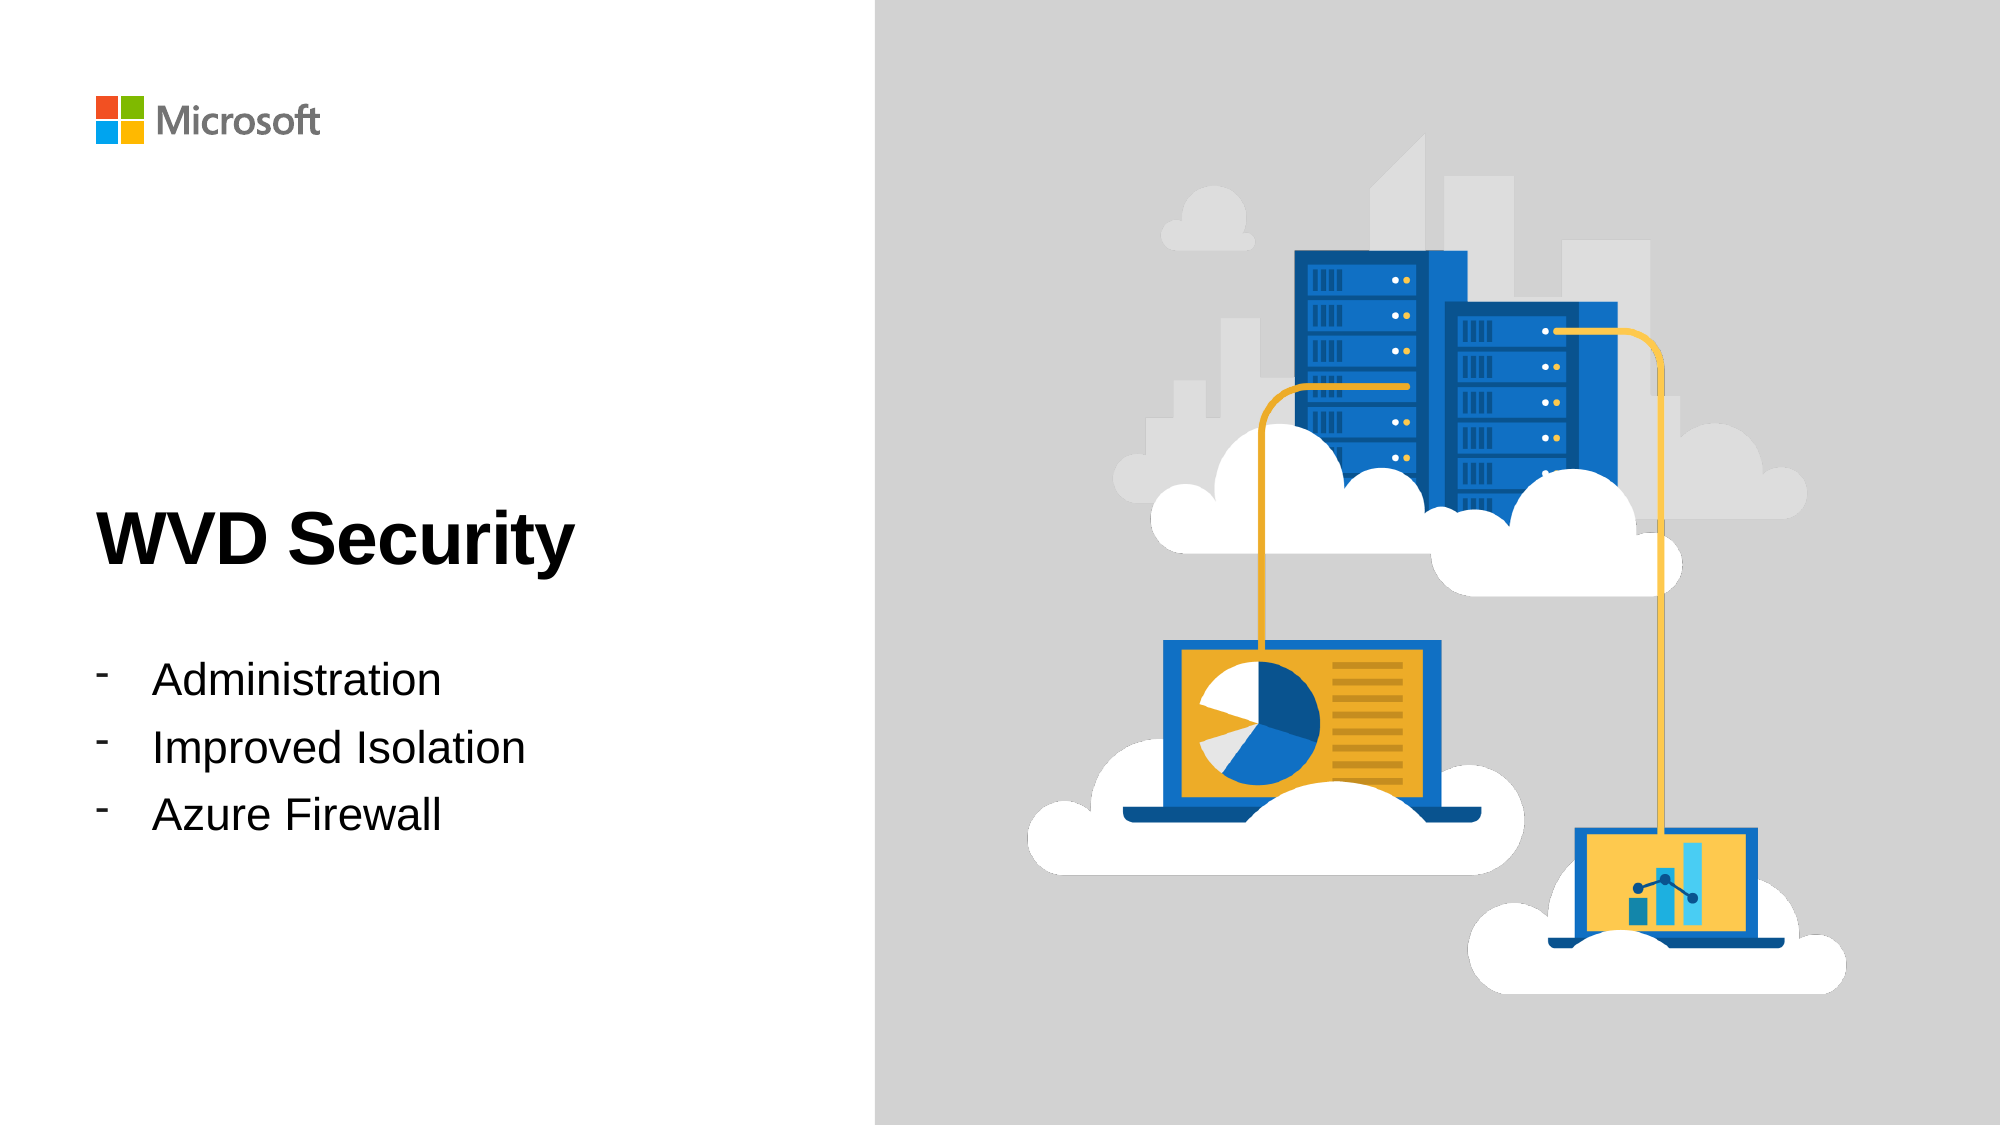

# WVD Security
Administration
Improved Isolation
Azure Firewall